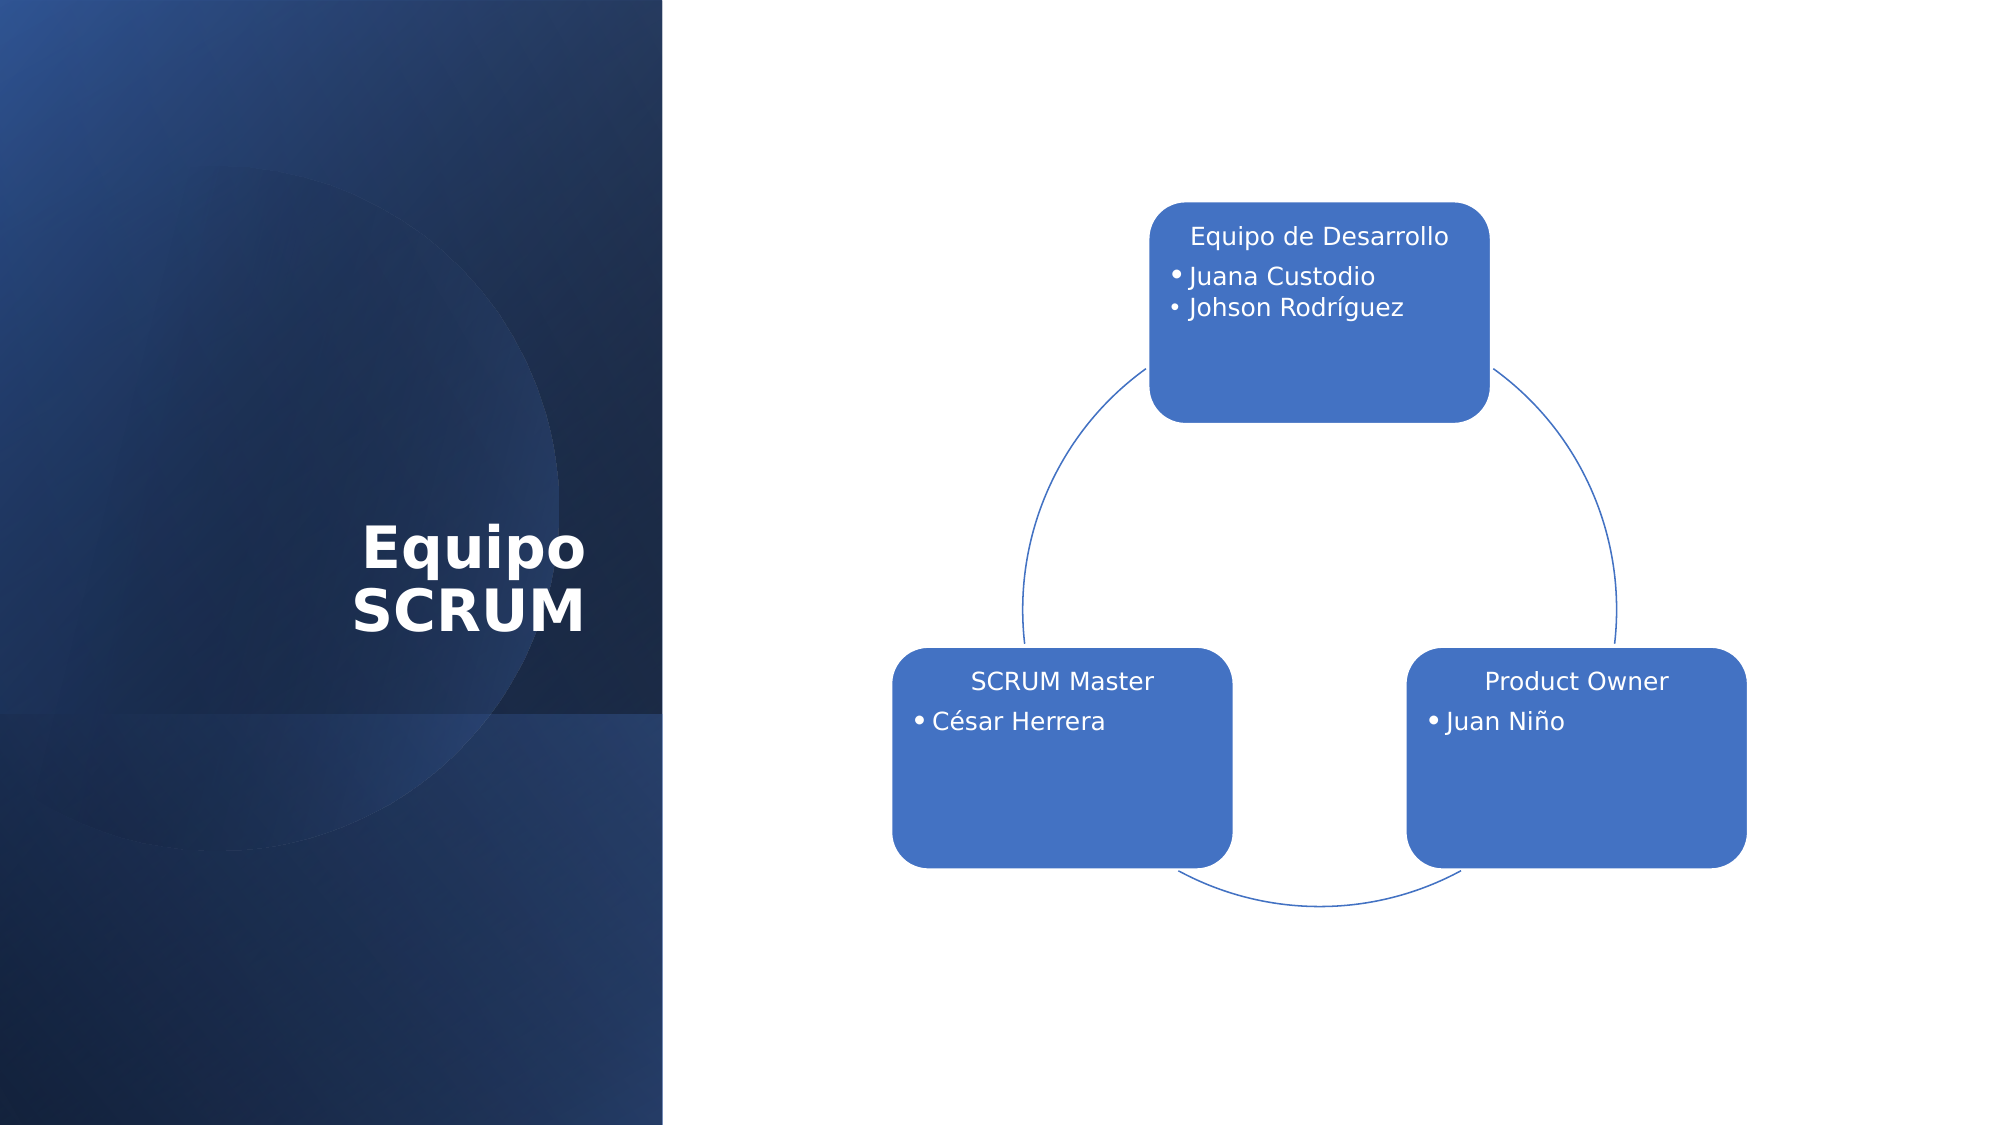

# Equipo SCRUM

Equipo de Desarrollo
Juana Custodio
Johson Rodríguez

SCRUM Master
César Herrera
Product Owner
Juan Niño